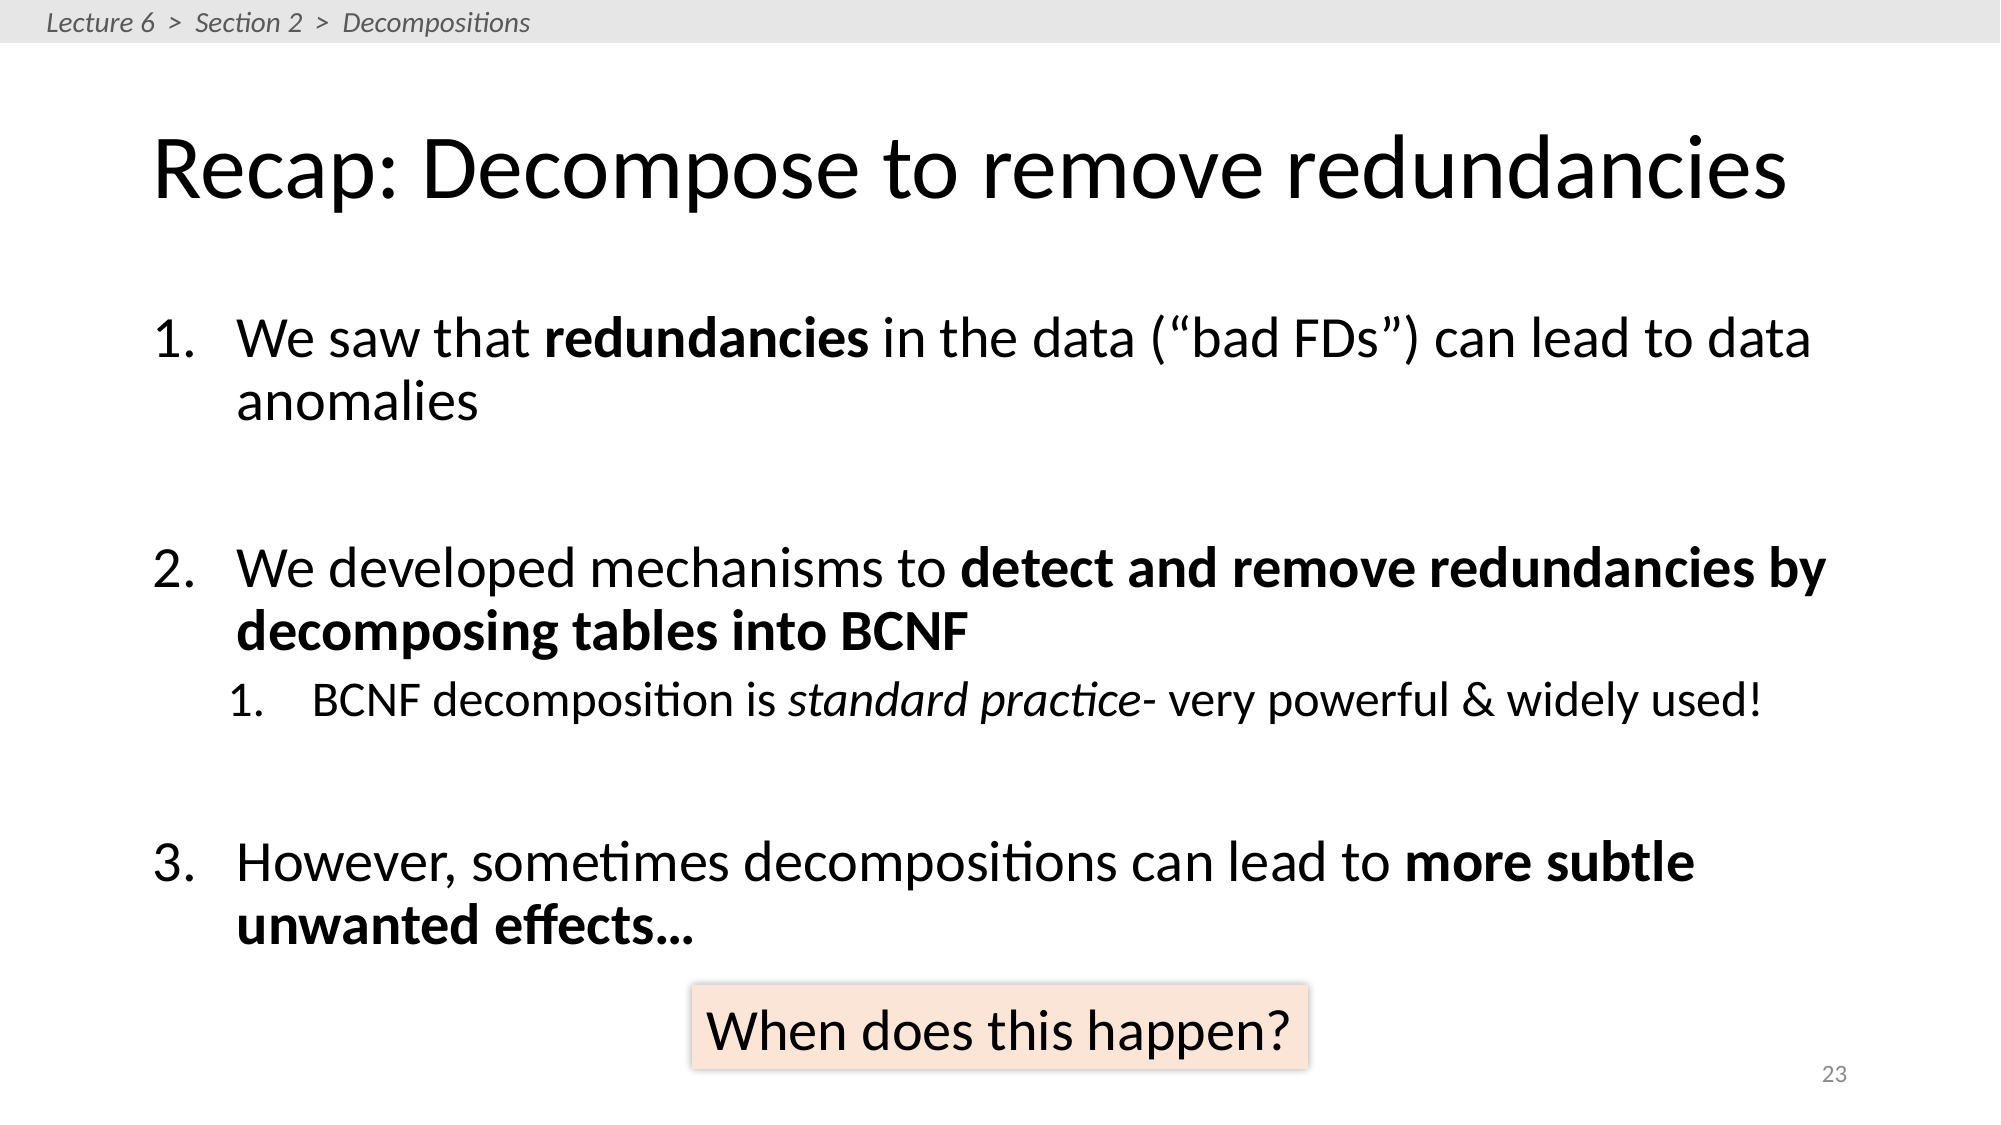

Lecture 6  >  Section 2  >  Decompositions
# Recap: Decompose to remove redundancies
We saw that redundancies in the data (“bad FDs”) can lead to data anomalies

We developed mechanisms to detect and remove redundancies by decomposing tables into BCNF
BCNF decomposition is standard practice- very powerful & widely used!

However, sometimes decompositions can lead to more subtle unwanted effects…
When does this happen?
23